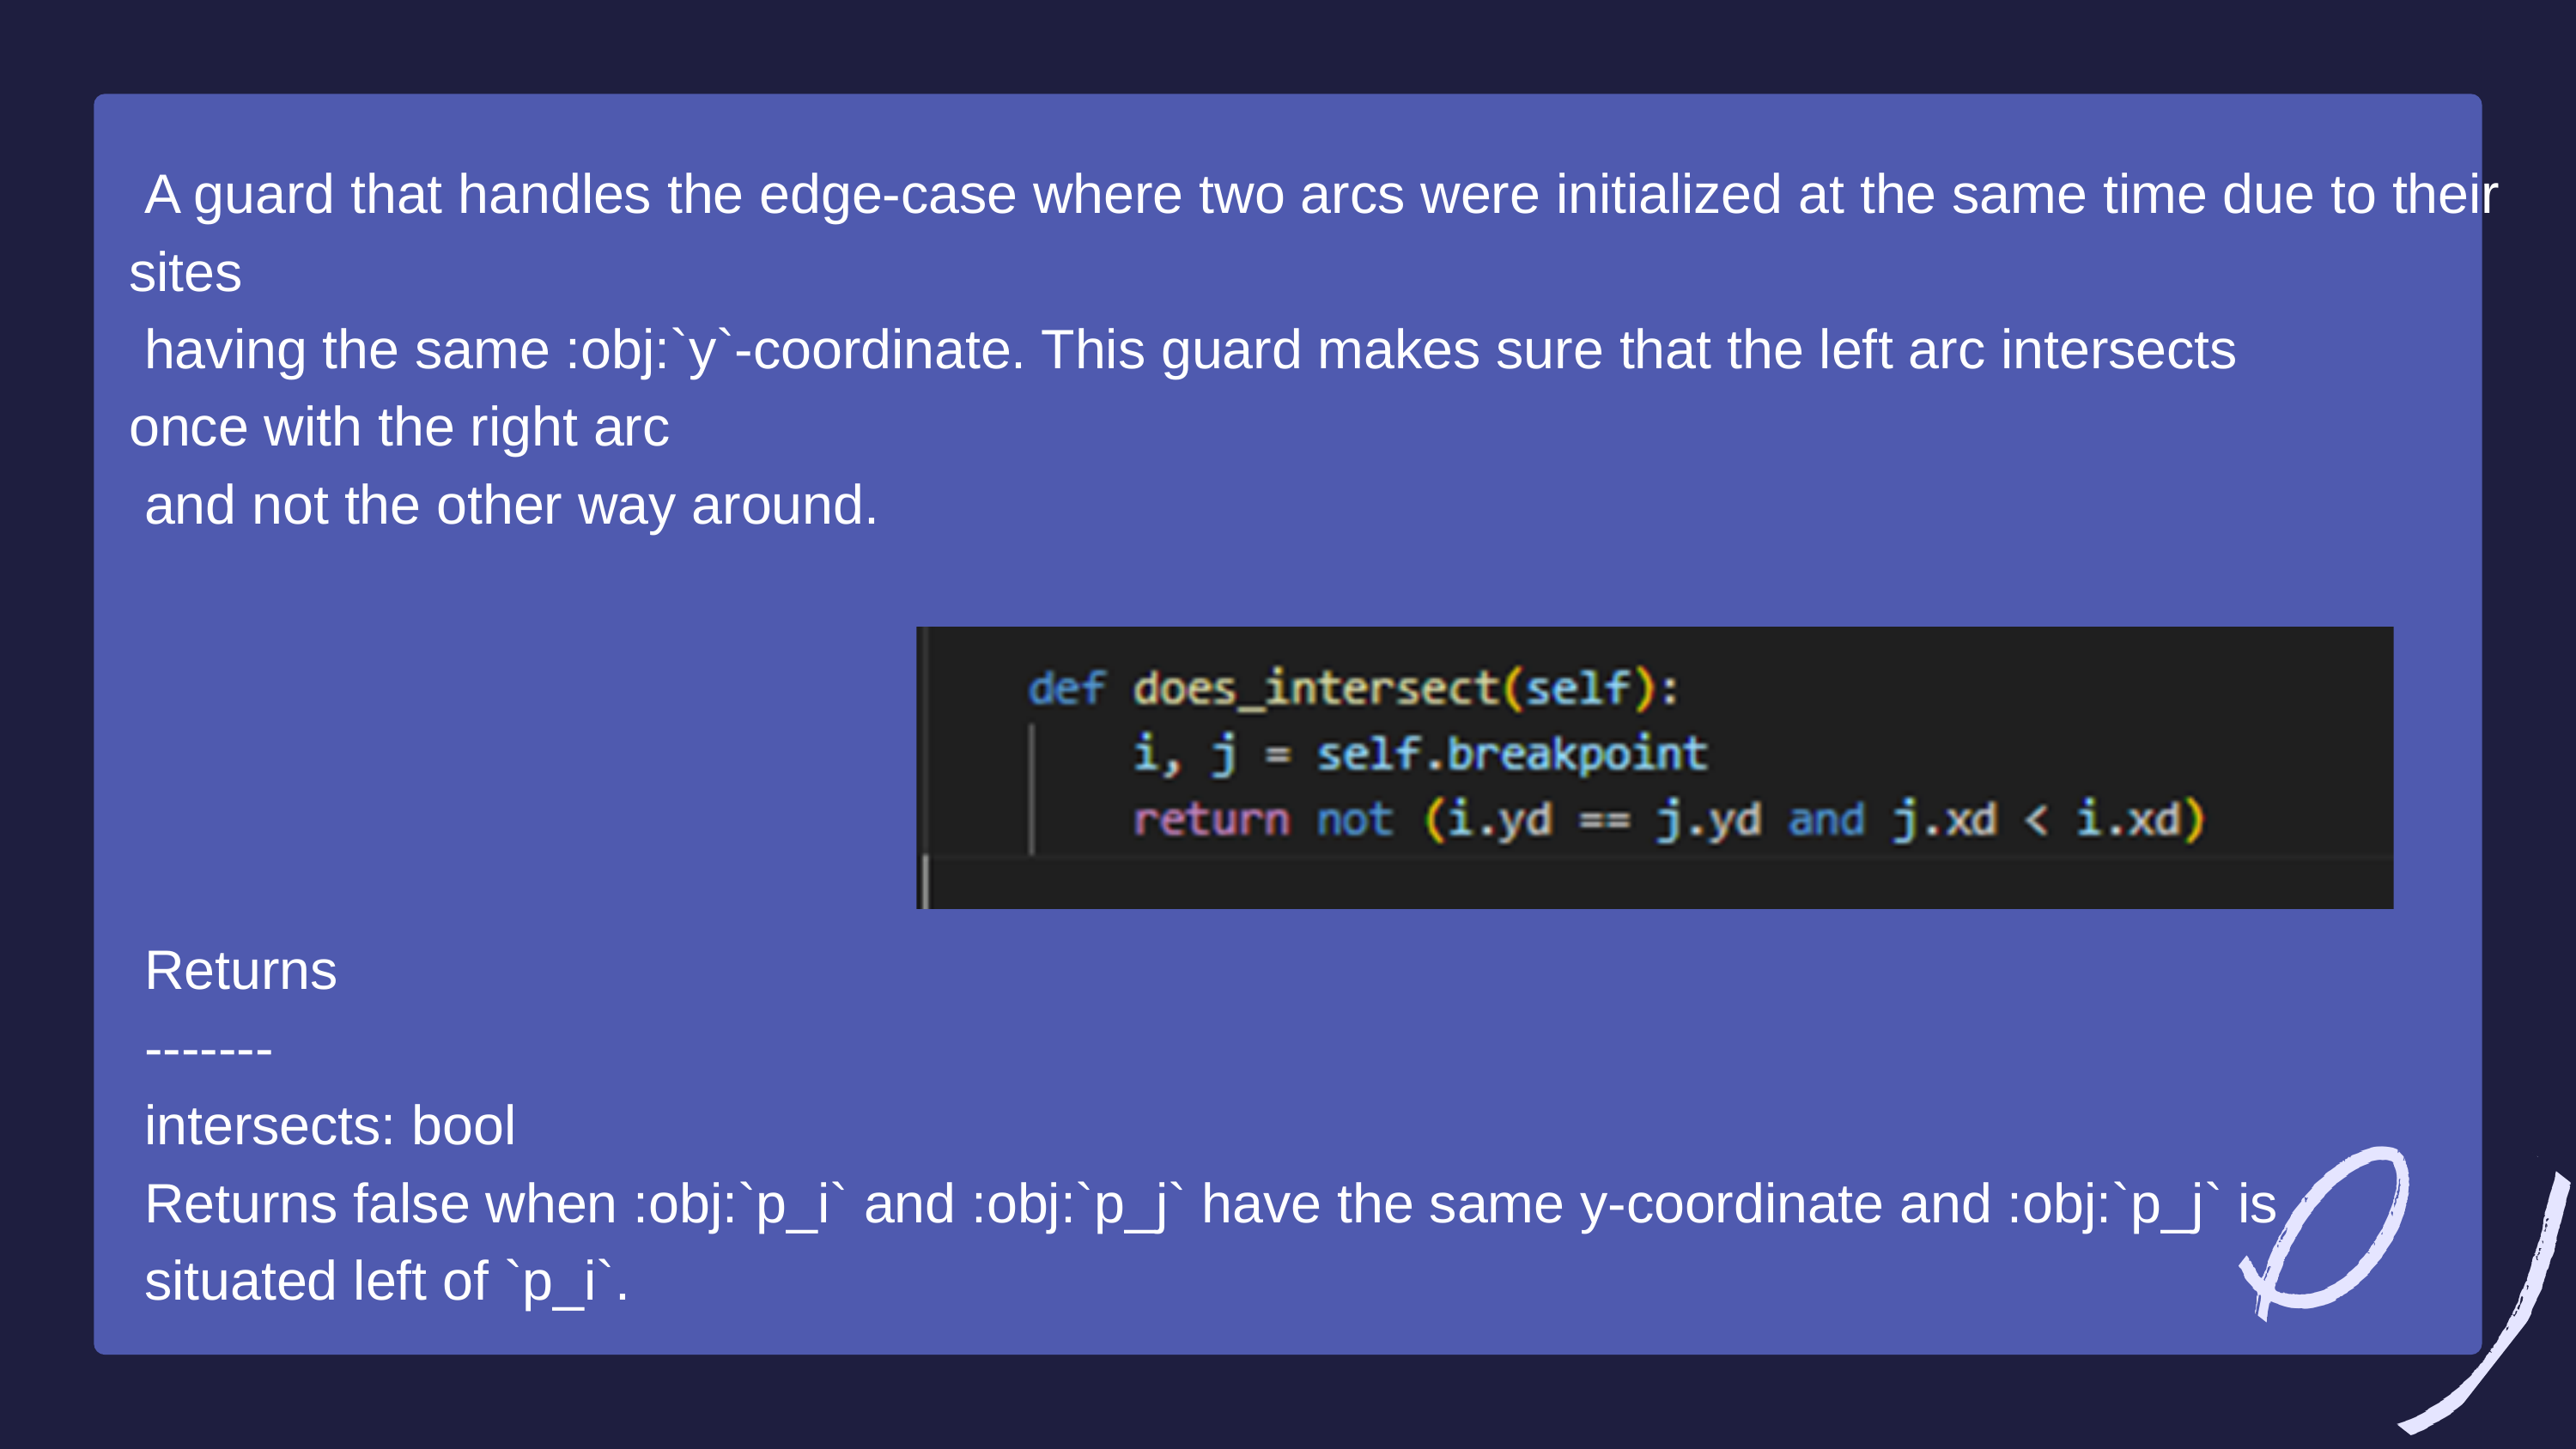

A guard that handles the edge-case where two arcs were initialized at the same time due to their sites
 having the same :obj:`y`-coordinate. This guard makes sure that the left arc intersects
once with the right arc
 and not the other way around.

 Returns
 -------
 intersects: bool
 Returns false when :obj:`p_i` and :obj:`p_j` have the same y-coordinate and :obj:`p_j` is
 situated left of `p_i`.